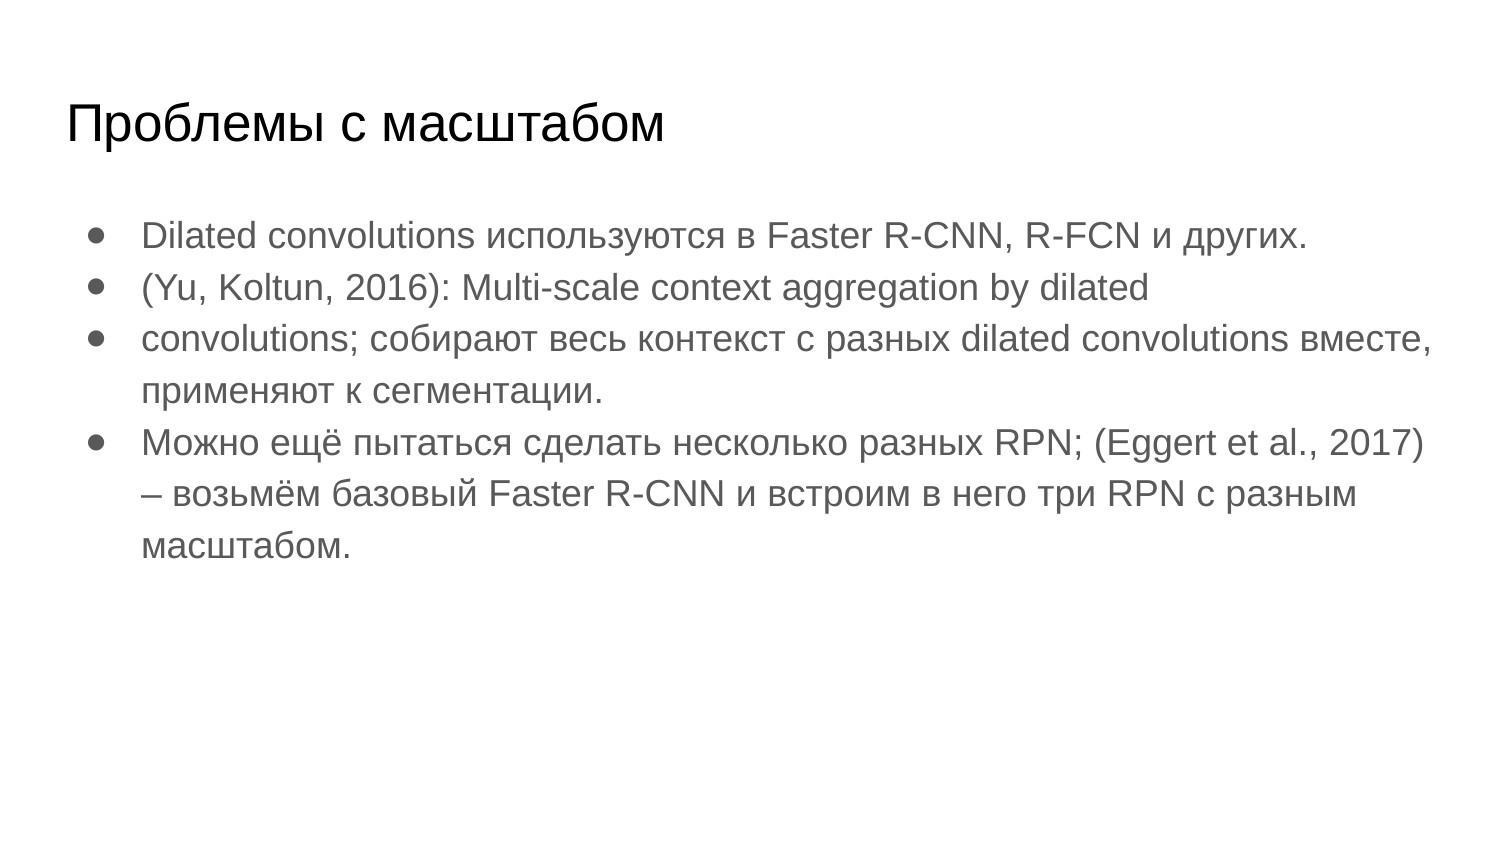

# Проблемы с масштабом

Dilated convolutions используются в Faster R-CNN, R-FCN и других.
(Yu, Koltun, 2016): Multi-scale context aggregation by dilated
convolutions; собирают весь контекст с разных dilated convolutions вместе, применяют к сегментации.
Можно ещё пытаться сделать несколько разных RPN; (Eggert et al., 2017) – возьмём базовый Faster R-CNN и встроим в него три RPN с разным масштабом.